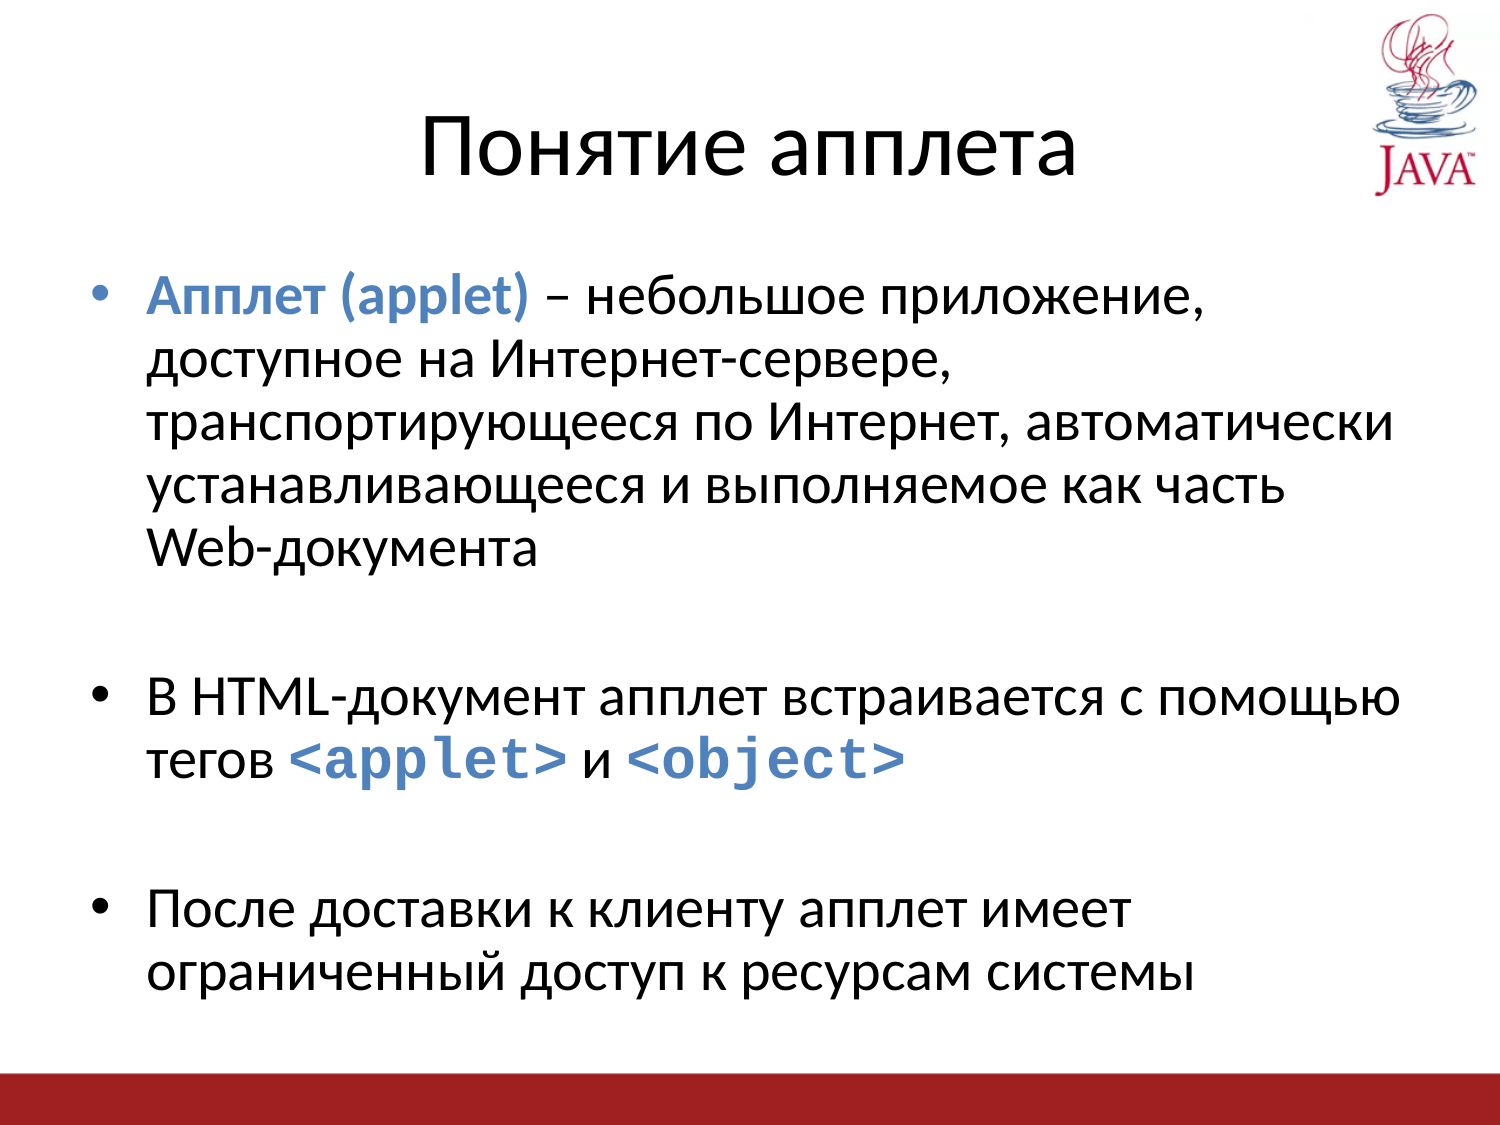

# Понятие апплета
Апплет (applet) – небольшое приложение, доступное на Интернет-сервере, транспортирующееся по Интернет, автоматически устанавливающееся и выполняемое как часть Web-документа

В HTML-документ апплет встраивается с помощью тегов <applet> и <object>

После доставки к клиенту апплет имеет ограниченный доступ к ресурсам системы